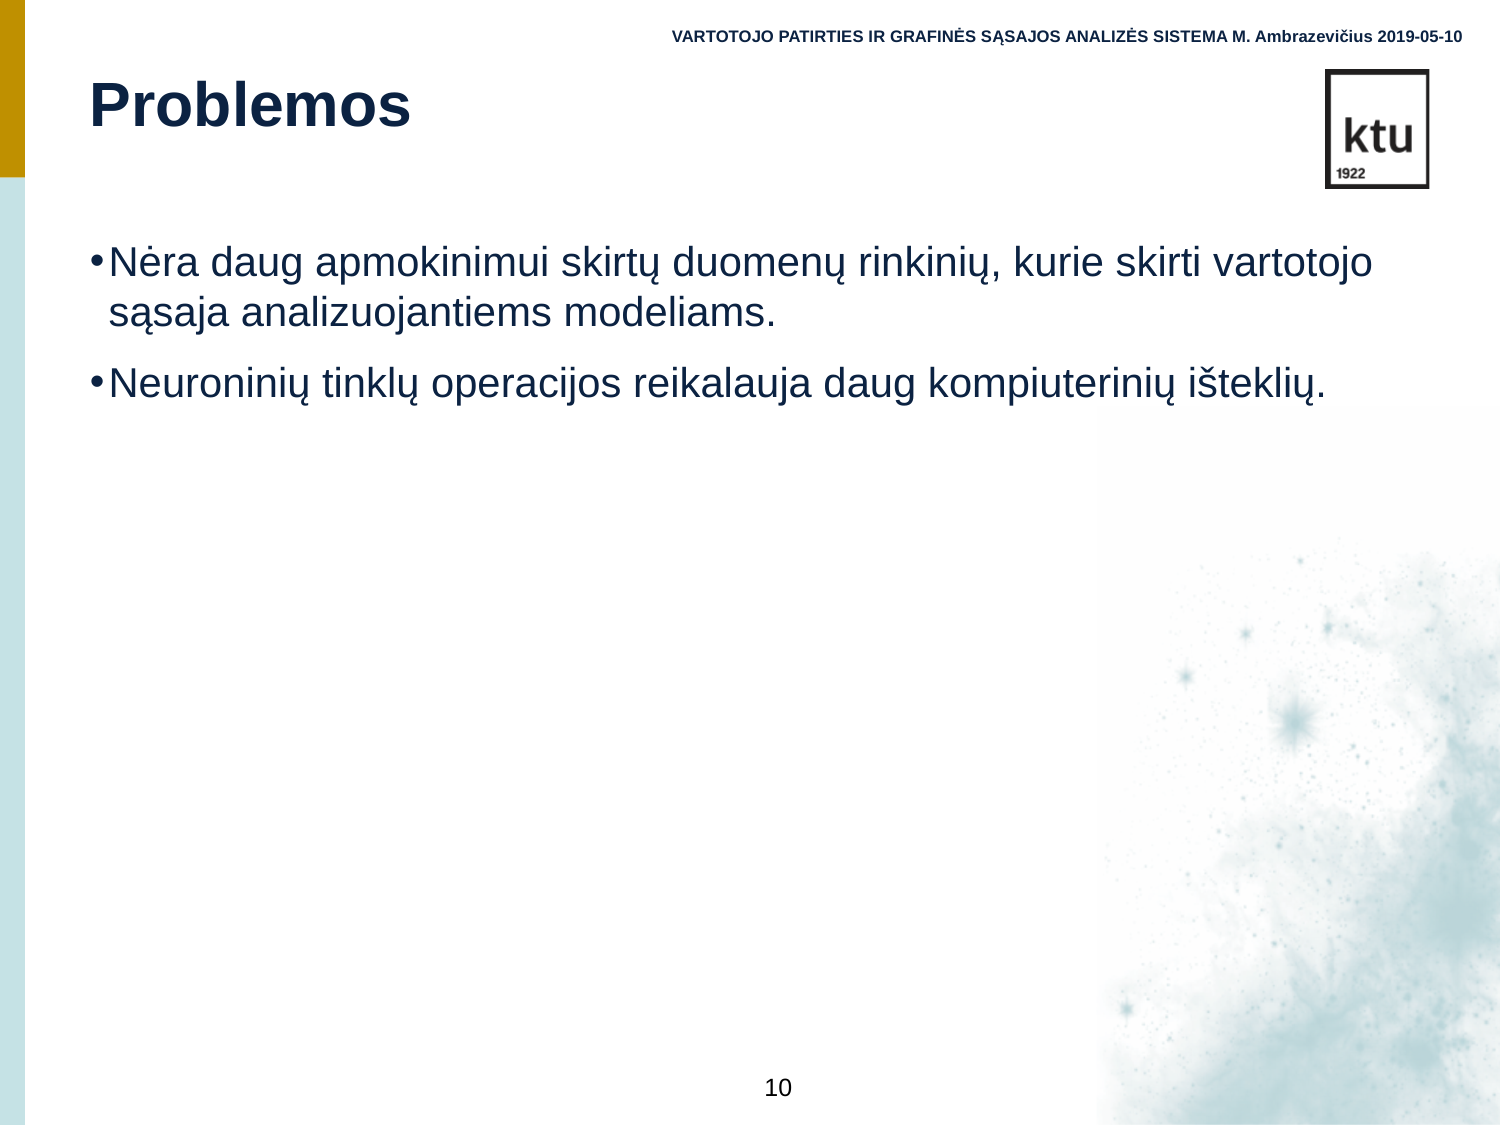

VARTOTOJO PATIRTIES IR GRAFINĖS SĄSAJOS ANALIZĖS SISTEMA M. Ambrazevičius 2019-05-10
Problemos
Nėra daug apmokinimui skirtų duomenų rinkinių, kurie skirti vartotojo sąsaja analizuojantiems modeliams.
Neuroninių tinklų operacijos reikalauja daug kompiuterinių išteklių.